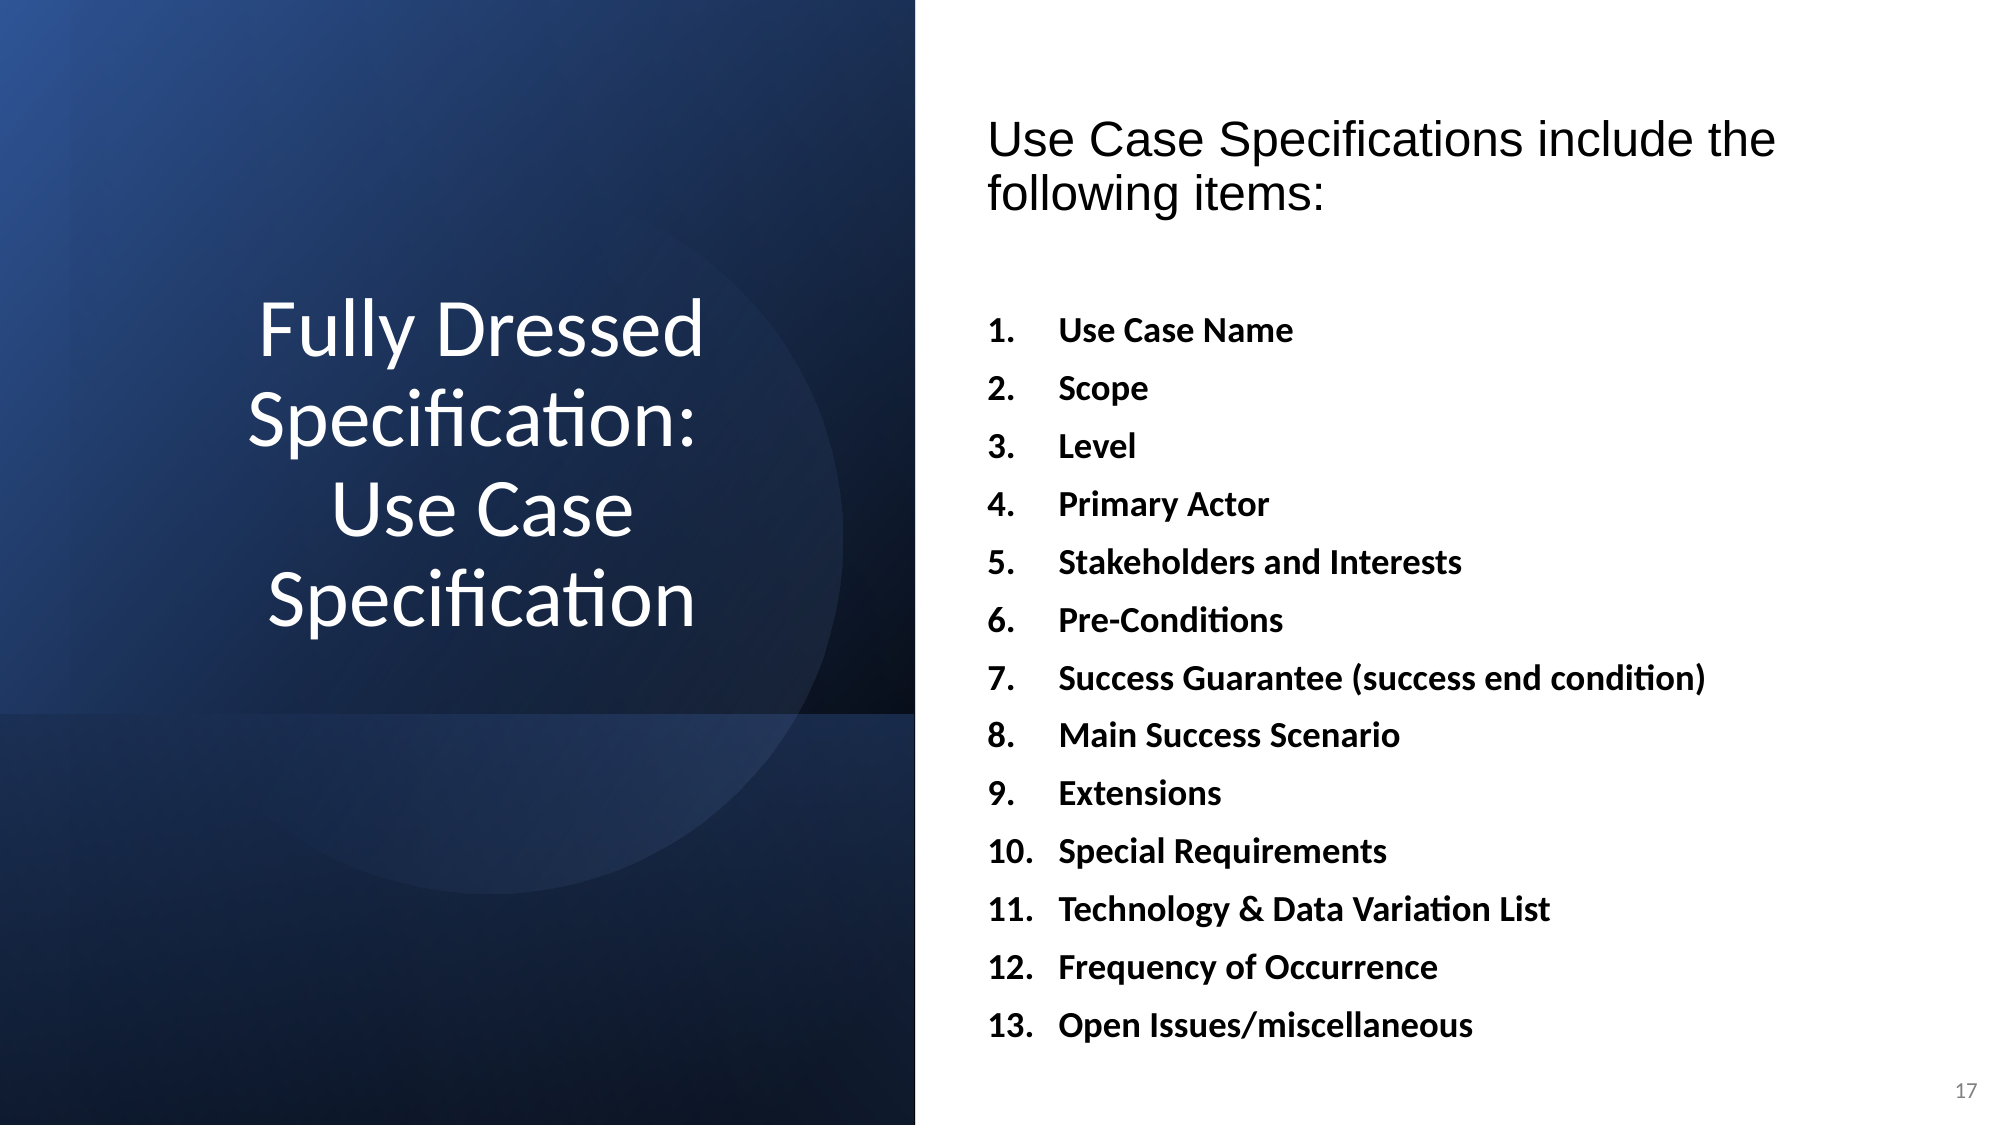

# Fully Dressed Specification: Use Case Specification

Use Case Specifications include the following items:

Use Case Name
Scope
Level
Primary Actor
Stakeholders and Interests
Pre-Conditions
Success Guarantee (success end condition)
Main Success Scenario
Extensions
Special Requirements
Technology & Data Variation List
Frequency of Occurrence
Open Issues/miscellaneous

17